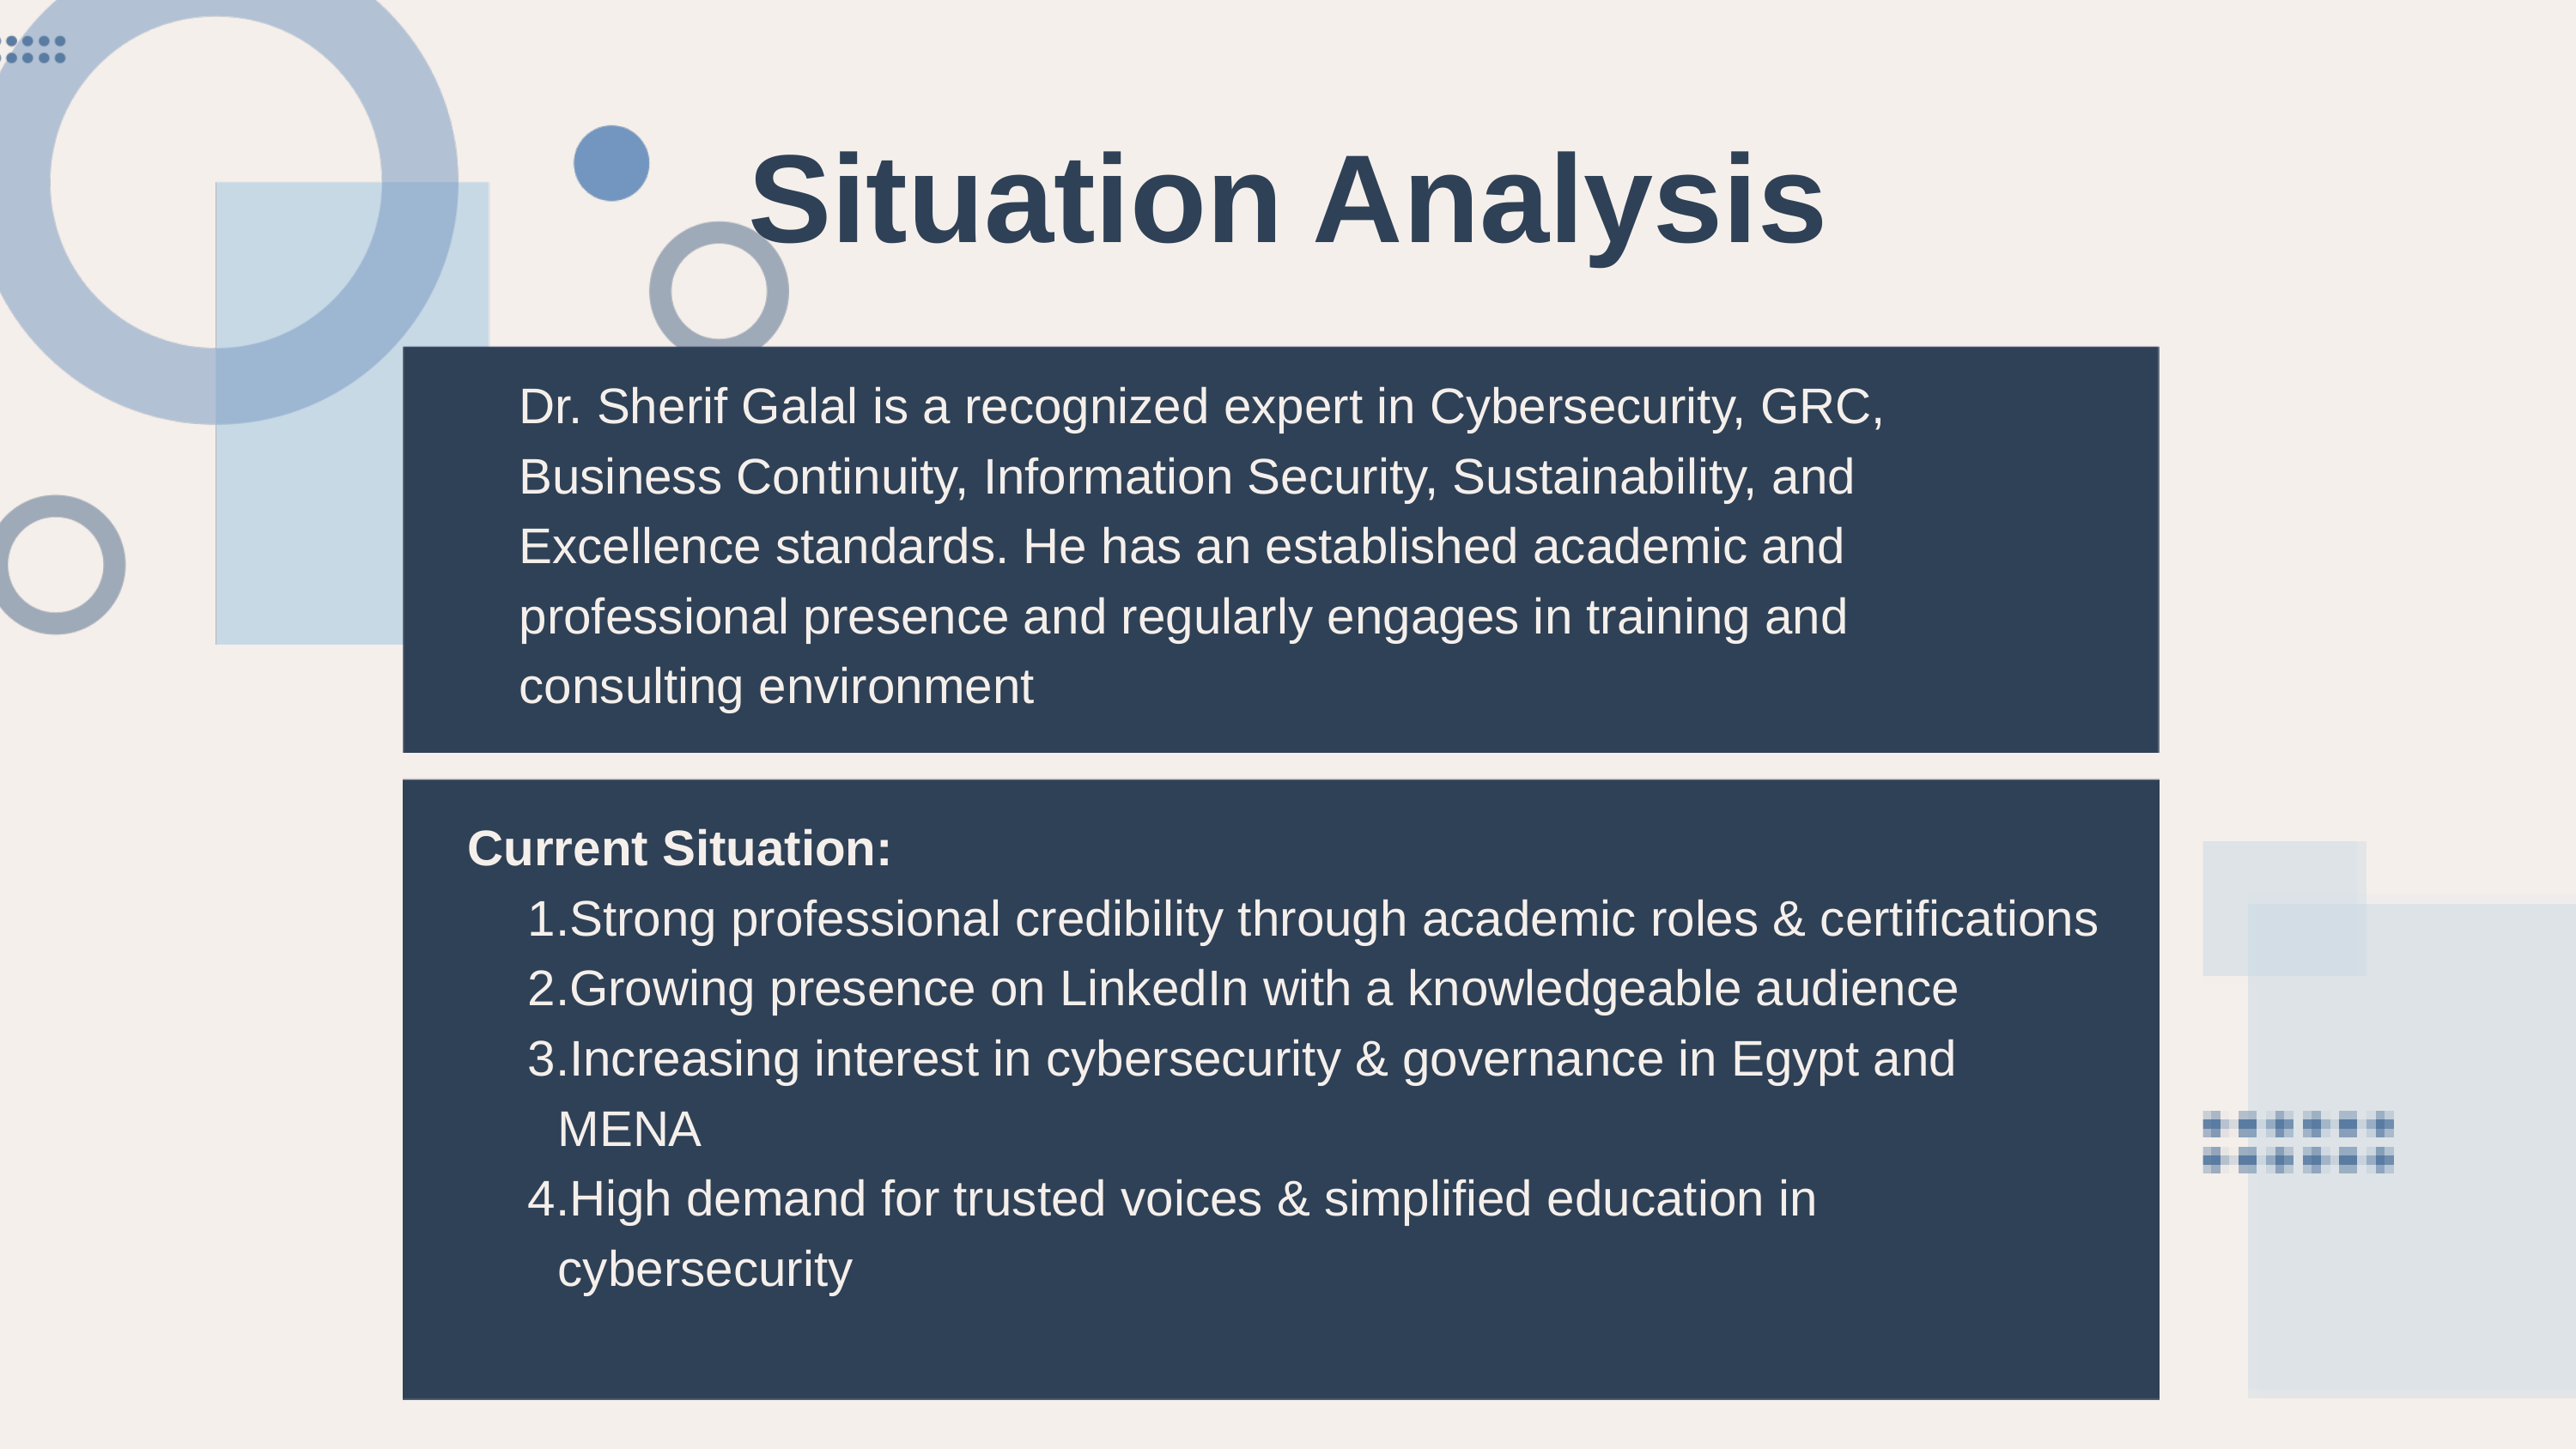

Situation Analysis

Dr. Sherif Galal is a recognized expert in Cybersecurity, GRC, Business Continuity, Information Security, Sustainability, and Excellence standards. He has an established academic and professional presence and regularly engages in training and consulting environment

Current Situation:
Strong professional credibility through academic roles & certifications
Growing presence on LinkedIn with a knowledgeable audience
Increasing interest in cybersecurity & governance in Egypt and MENA
High demand for trusted voices & simplified education in cybersecurity